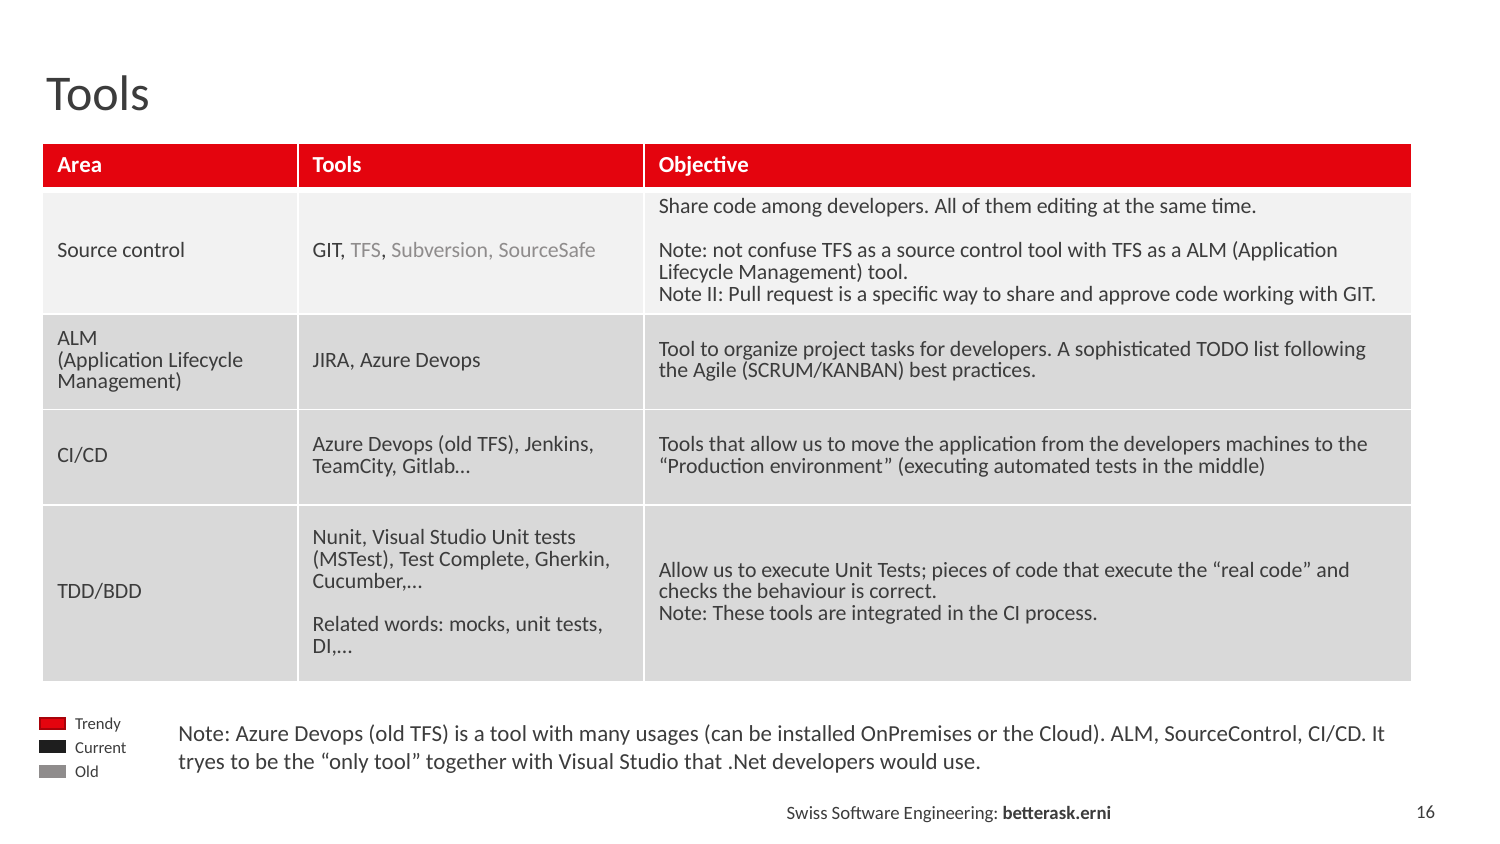

# Tools
| Area | Tools | Objective |
| --- | --- | --- |
| Source control | GIT, TFS, Subversion, SourceSafe | Share code among developers. All of them editing at the same time. Note: not confuse TFS as a source control tool with TFS as a ALM (Application Lifecycle Management) tool. Note II: Pull request is a specific way to share and approve code working with GIT. |
| ALM (Application Lifecycle Management) | JIRA, Azure Devops | Tool to organize project tasks for developers. A sophisticated TODO list following the Agile (SCRUM/KANBAN) best practices. |
| CI/CD | Azure Devops (old TFS), Jenkins, TeamCity, Gitlab… | Tools that allow us to move the application from the developers machines to the “Production environment” (executing automated tests in the middle) |
| TDD/BDD | Nunit, Visual Studio Unit tests (MSTest), Test Complete, Gherkin, Cucumber,… Related words: mocks, unit tests, DI,… | Allow us to execute Unit Tests; pieces of code that execute the “real code” and checks the behaviour is correct. Note: These tools are integrated in the CI process. |
Trendy

Current

Old

Note: Azure Devops (old TFS) is a tool with many usages (can be installed OnPremises or the Cloud). ALM, SourceControl, CI/CD. It tryes to be the “only tool” together with Visual Studio that .Net developers would use.
16
Swiss Software Engineering: betterask.erni